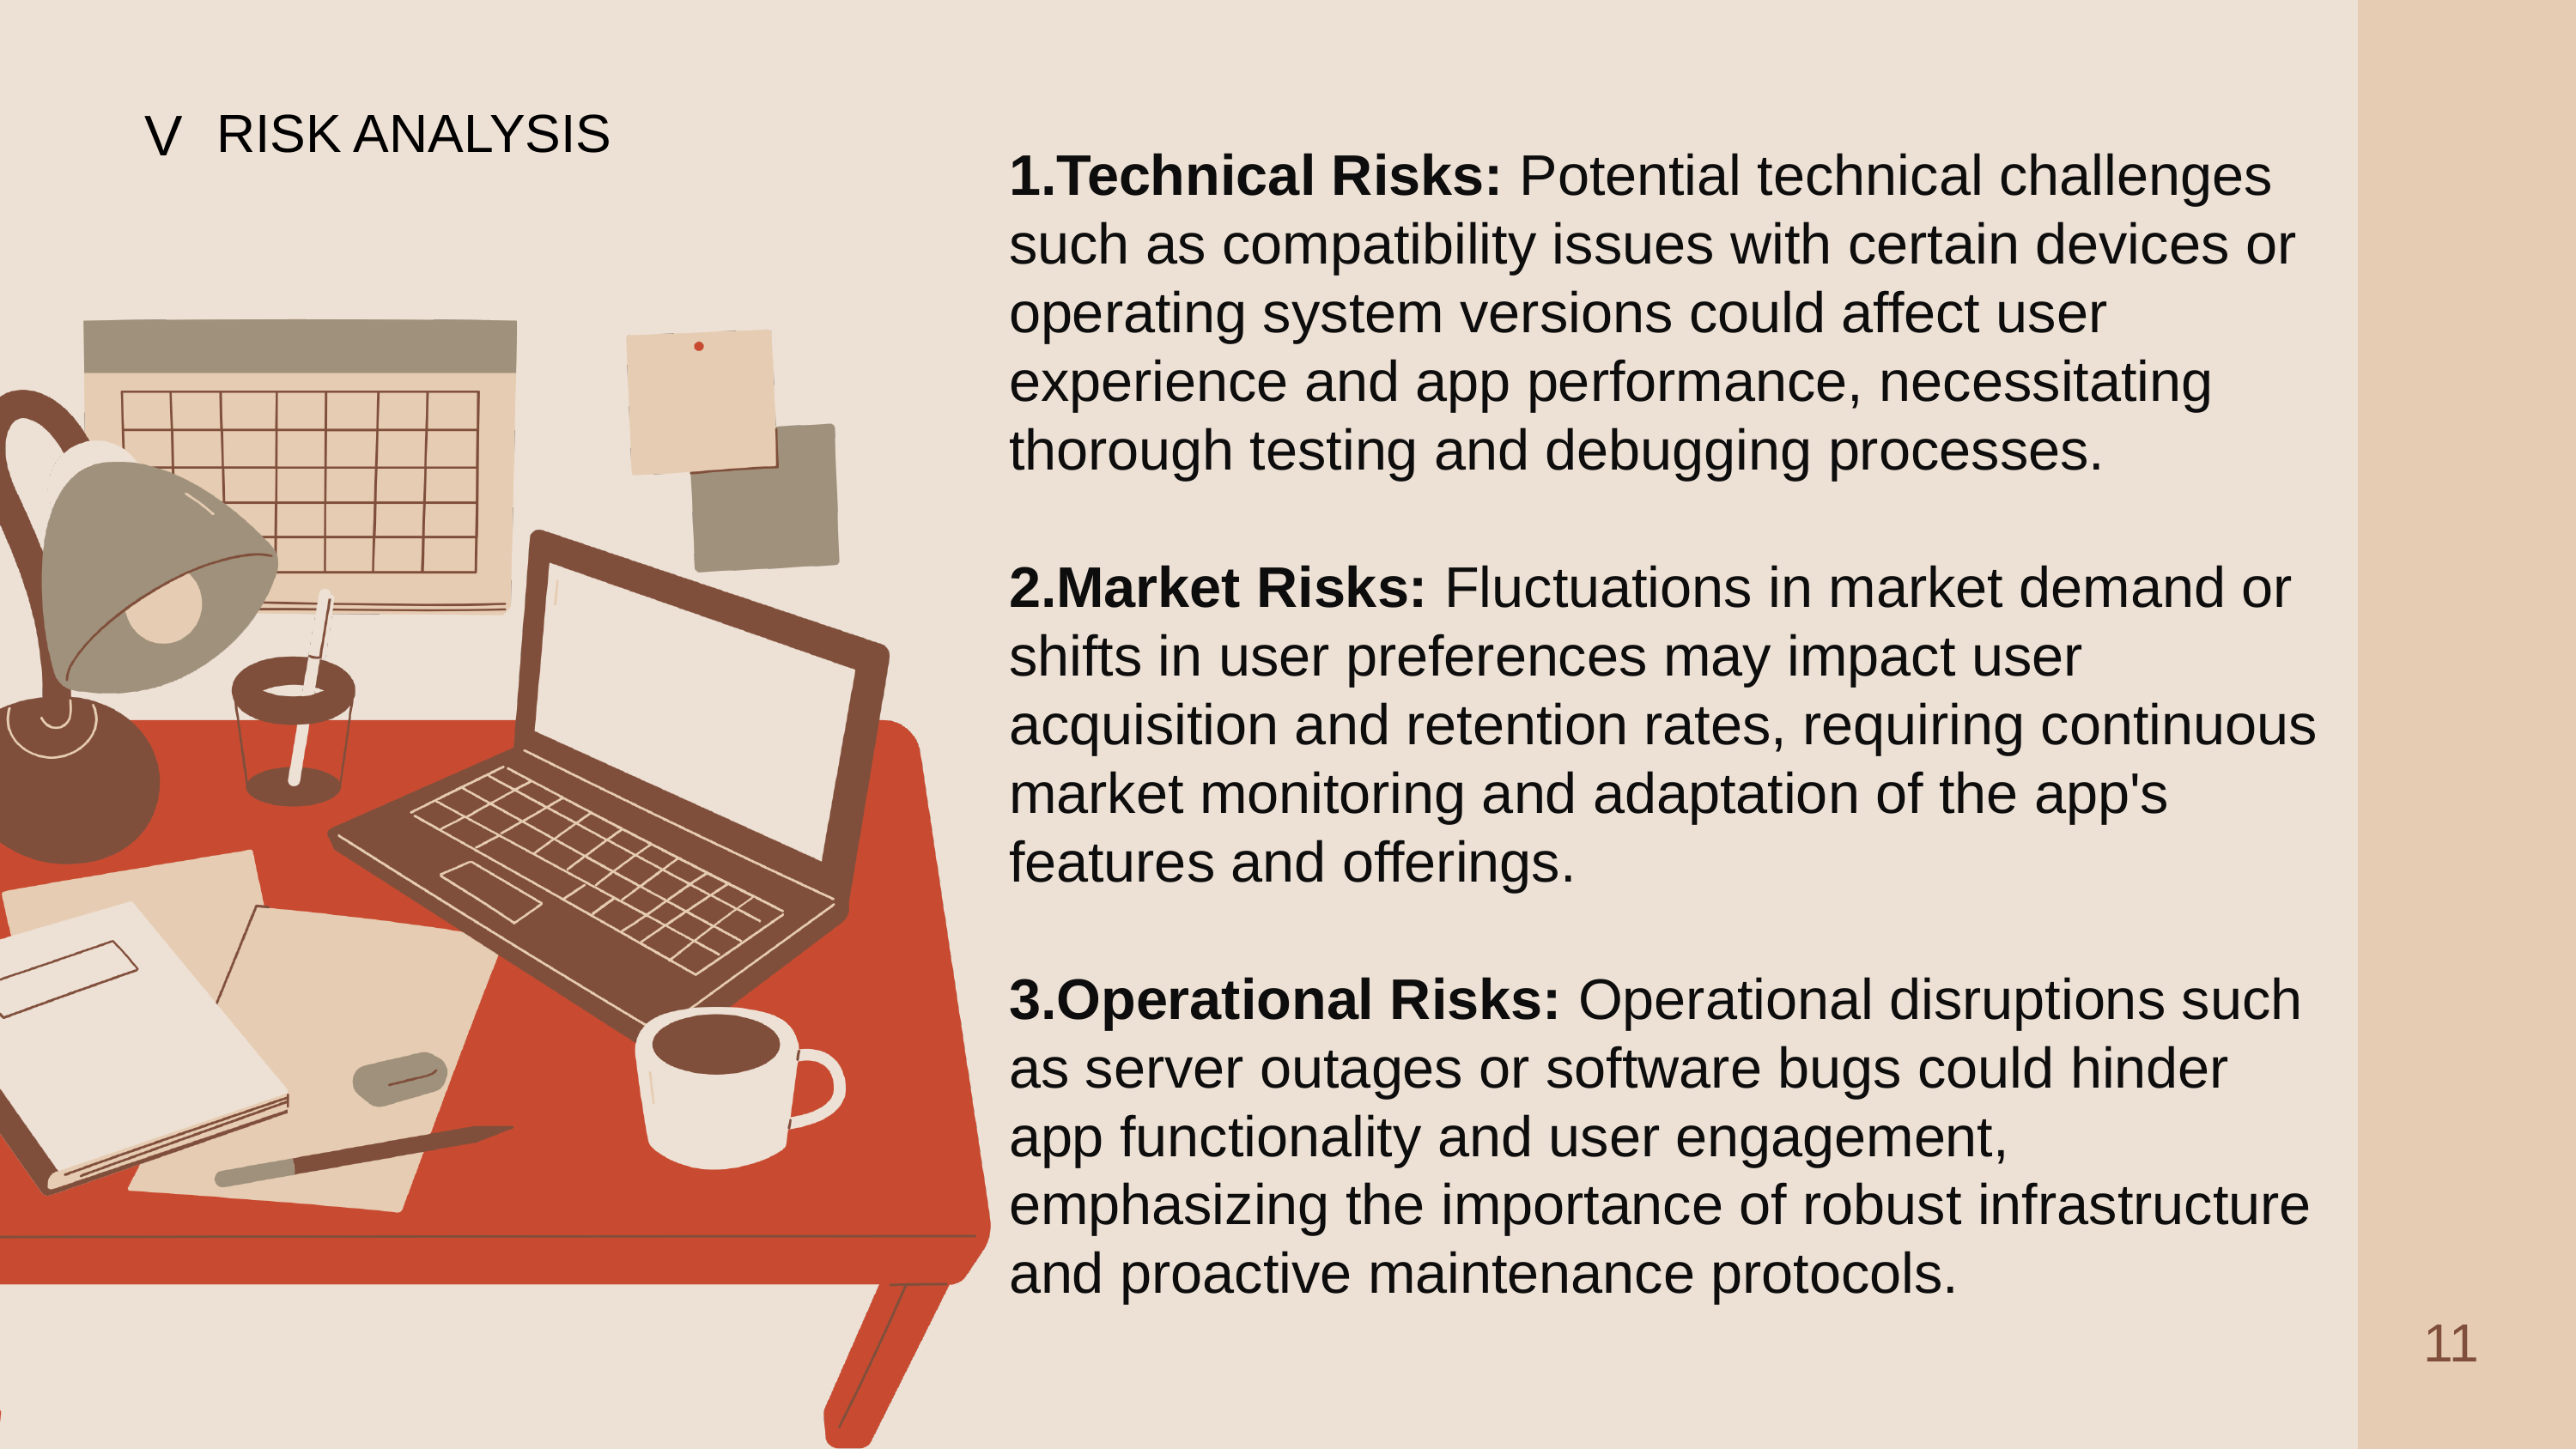

V
RISK ANALYSIS
Technical Risks: Potential technical challenges such as compatibility issues with certain devices or operating system versions could affect user experience and app performance, necessitating thorough testing and debugging processes.

Market Risks: Fluctuations in market demand or shifts in user preferences may impact user acquisition and retention rates, requiring continuous market monitoring and adaptation of the app's features and offerings.

Operational Risks: Operational disruptions such as server outages or software bugs could hinder app functionality and user engagement, emphasizing the importance of robust infrastructure and proactive maintenance protocols.

11
2